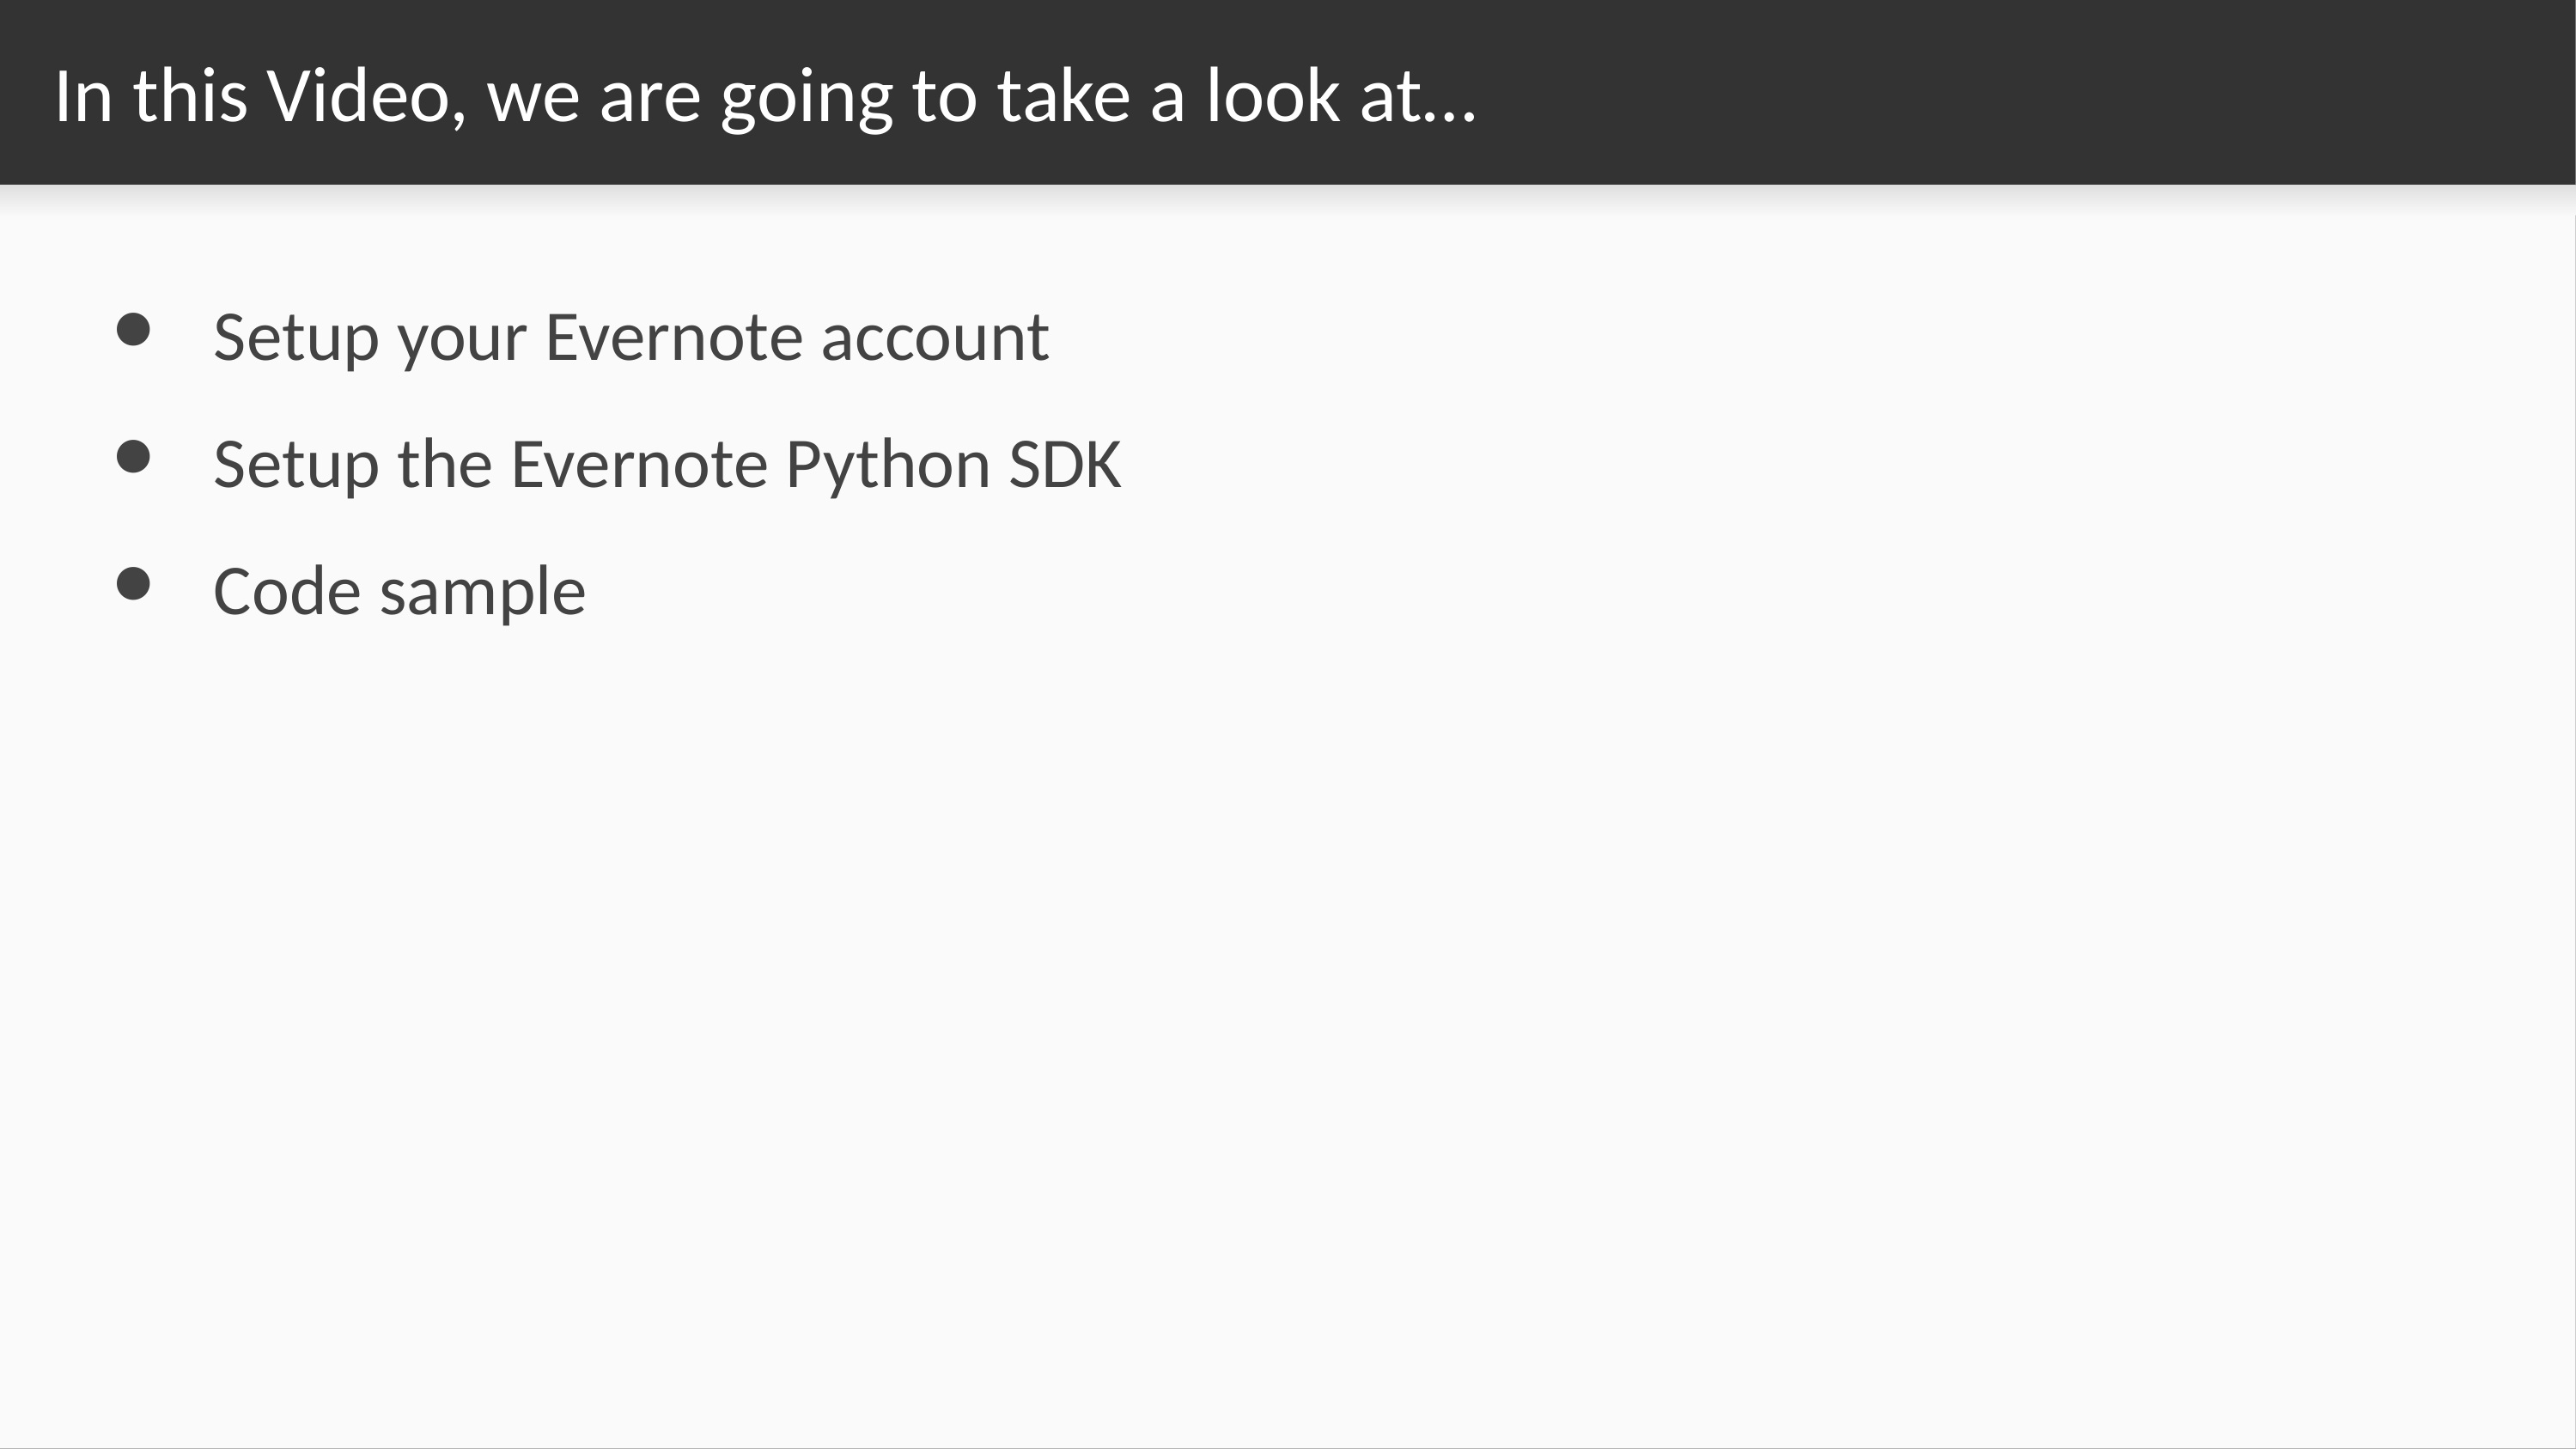

# In this Video, we are going to take a look at…
Setup your Evernote account
Setup the Evernote Python SDK
Code sample